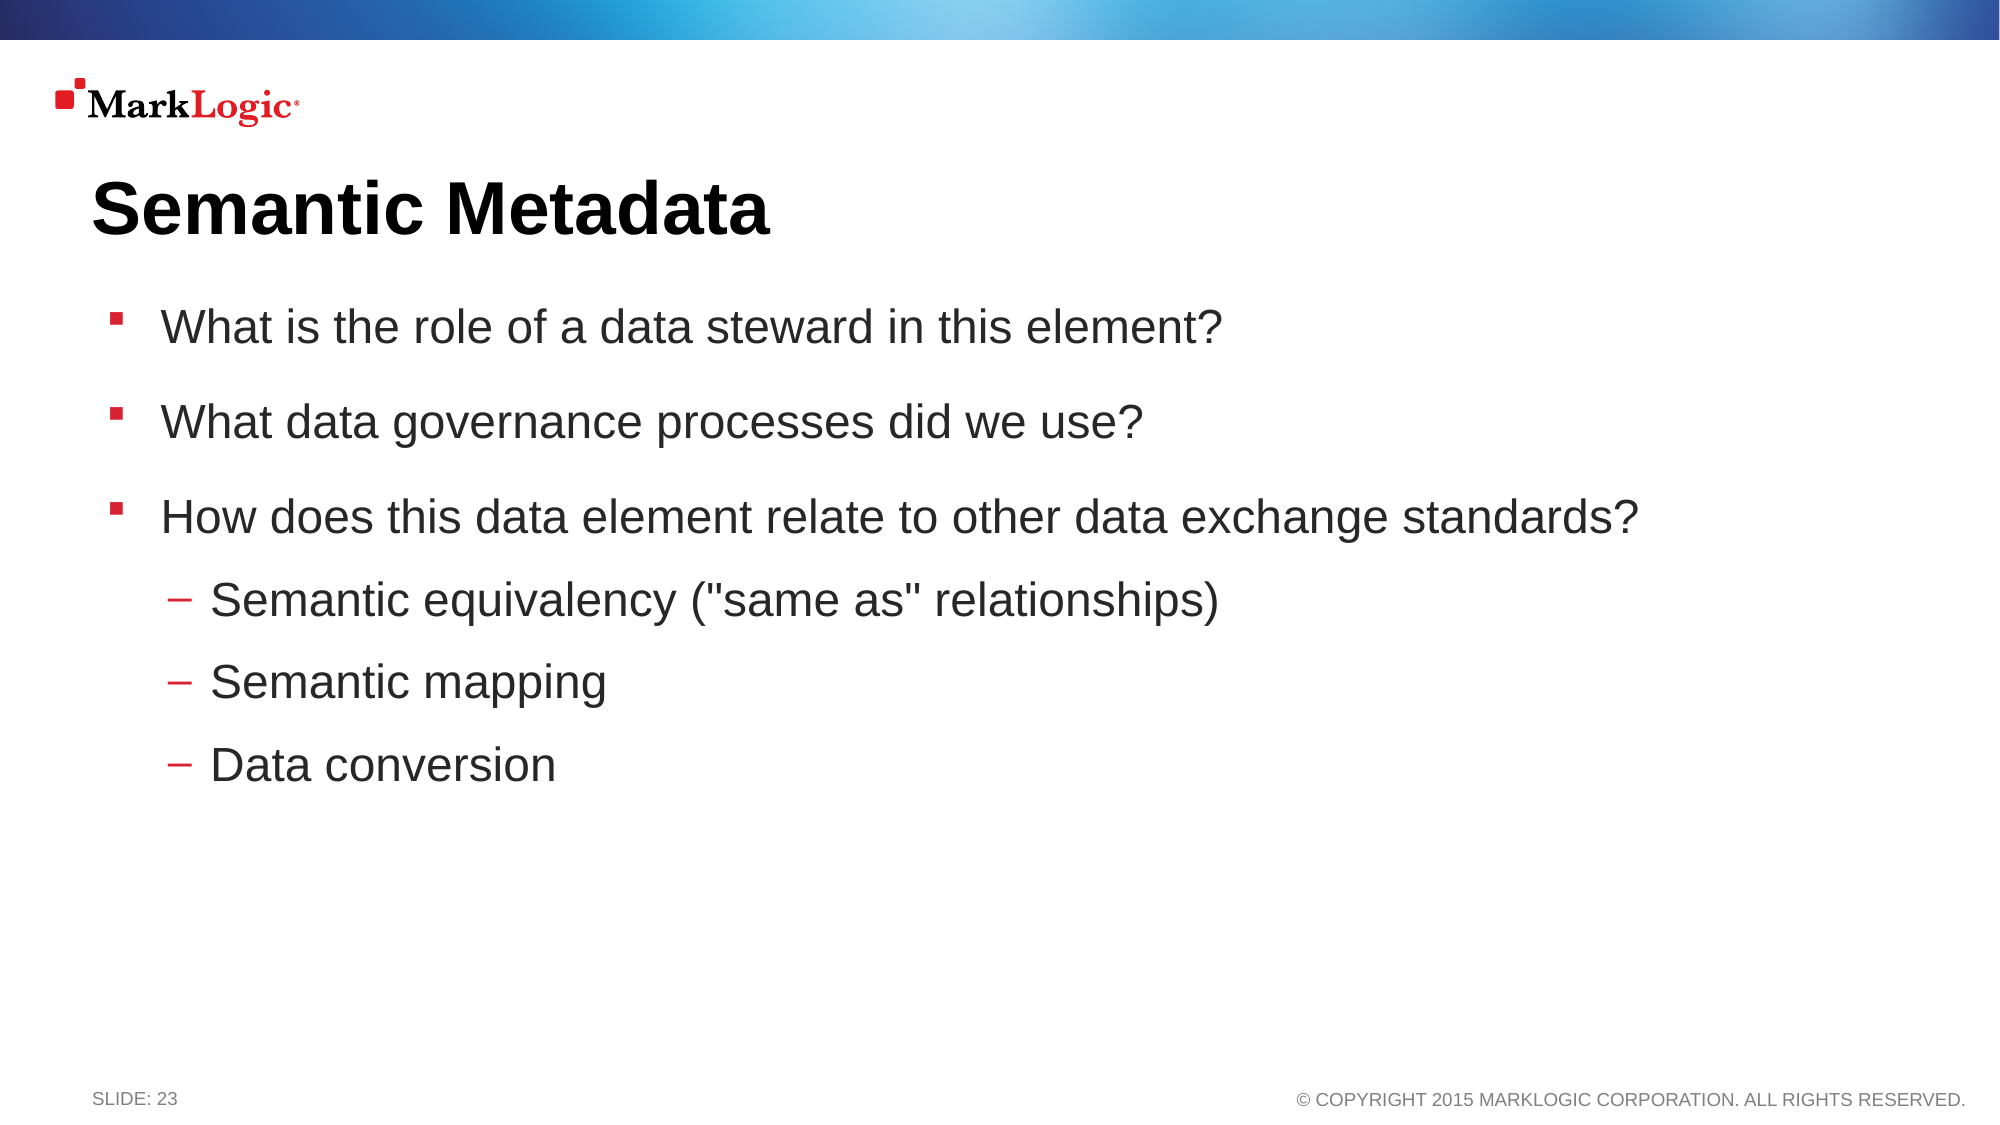

# Semantic Metadata
What is the role of a data steward in this element?
What data governance processes did we use?
How does this data element relate to other data exchange standards?
Semantic equivalency ("same as" relationships)
Semantic mapping
Data conversion